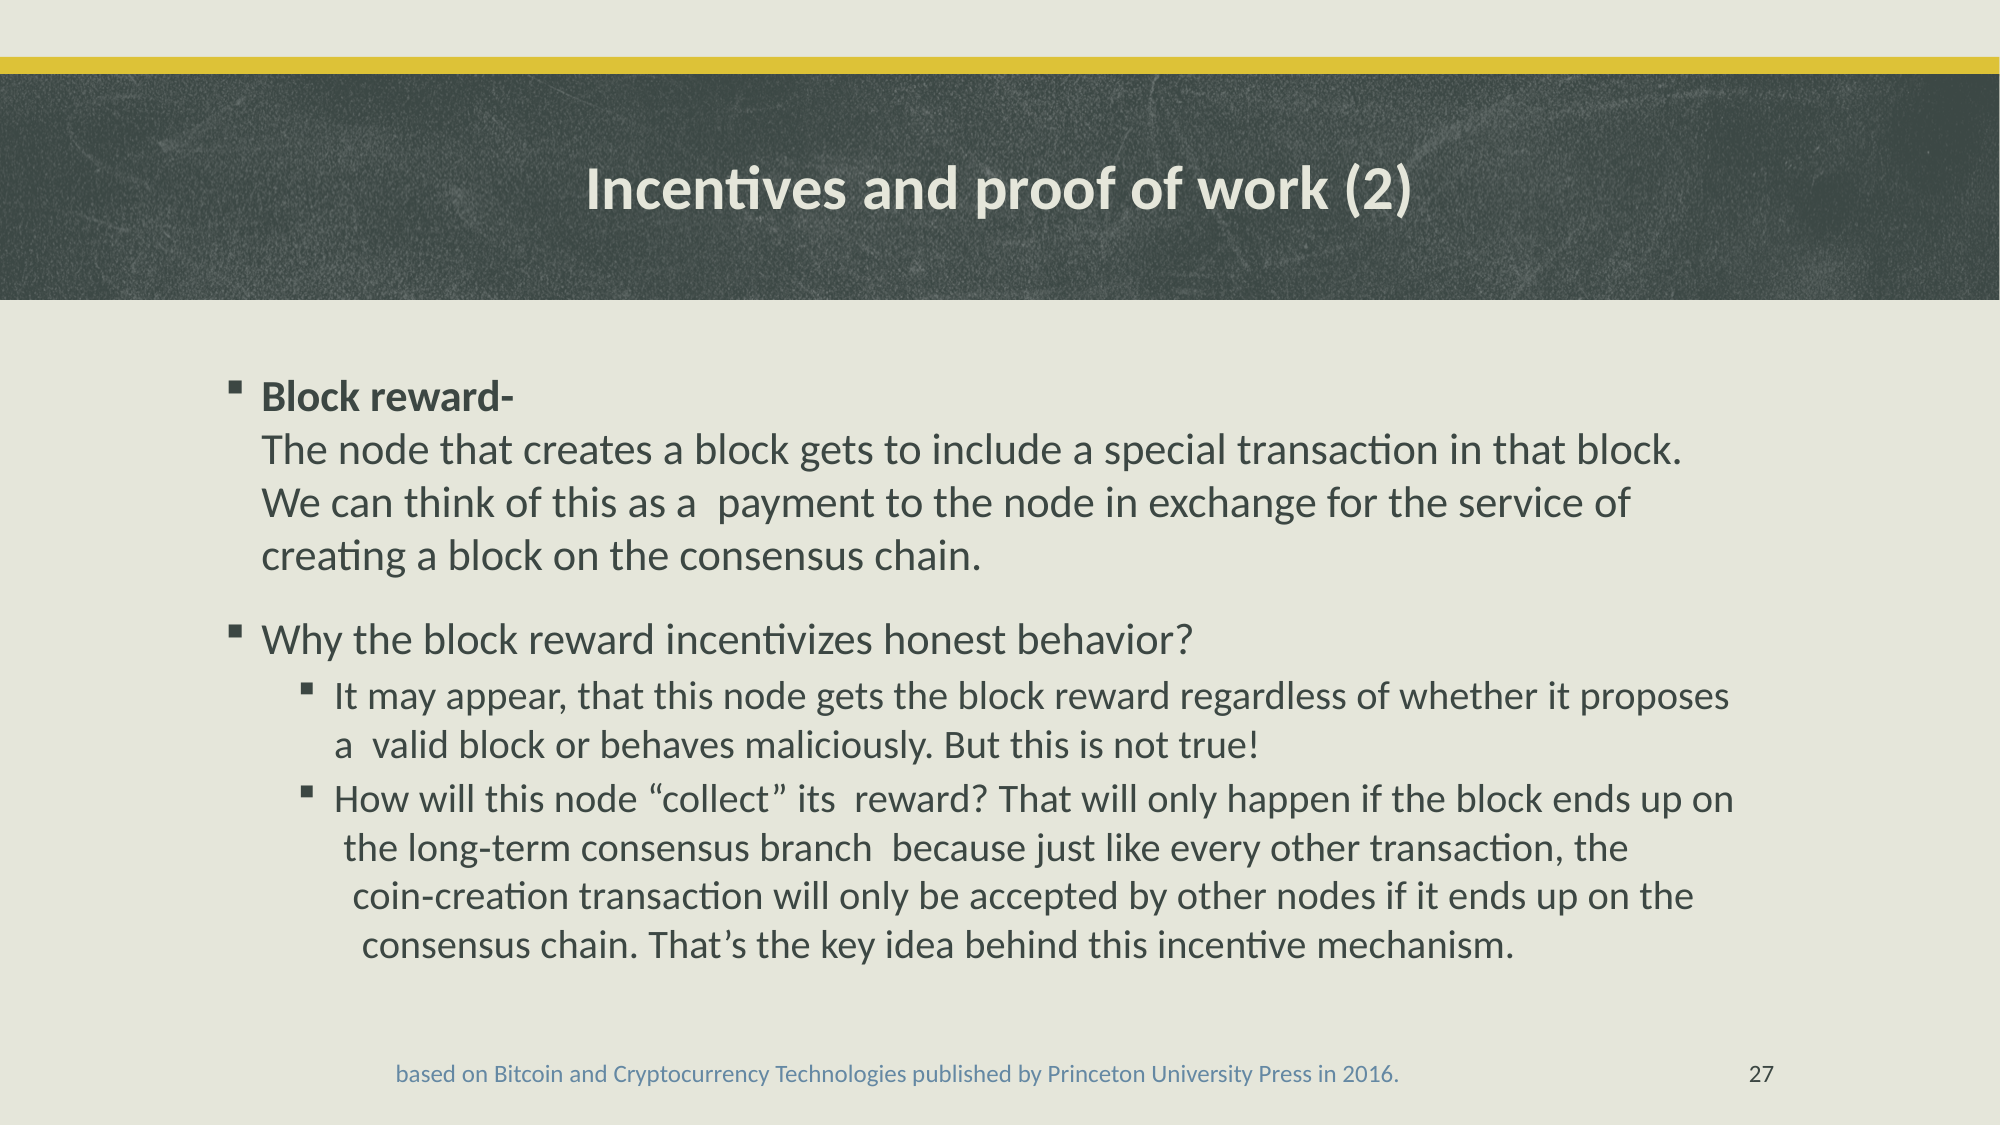

# Incentives and proof of work (2)
Block reward- The node that creates a block gets to include a special transaction in that block. We can think of this as a  payment to the node in exchange for the service of          creating a block on the consensus chain.
Why the block reward incentivizes honest behavior?
It may appear, that this node gets the block reward regardless of whether it proposes a  valid block or behaves maliciously. But this is not true!
How will this node “collect” its  reward? That will only happen if the block ends up on   the long‐term consensus branch  because just like every other transaction, the               coin‐creation transaction will only be accepted by other nodes if it ends up on the         consensus chain. That’s the key idea behind this incentive mechanism.
based on Bitcoin and Cryptocurrency Technologies published by Princeton University Press in 2016.
27